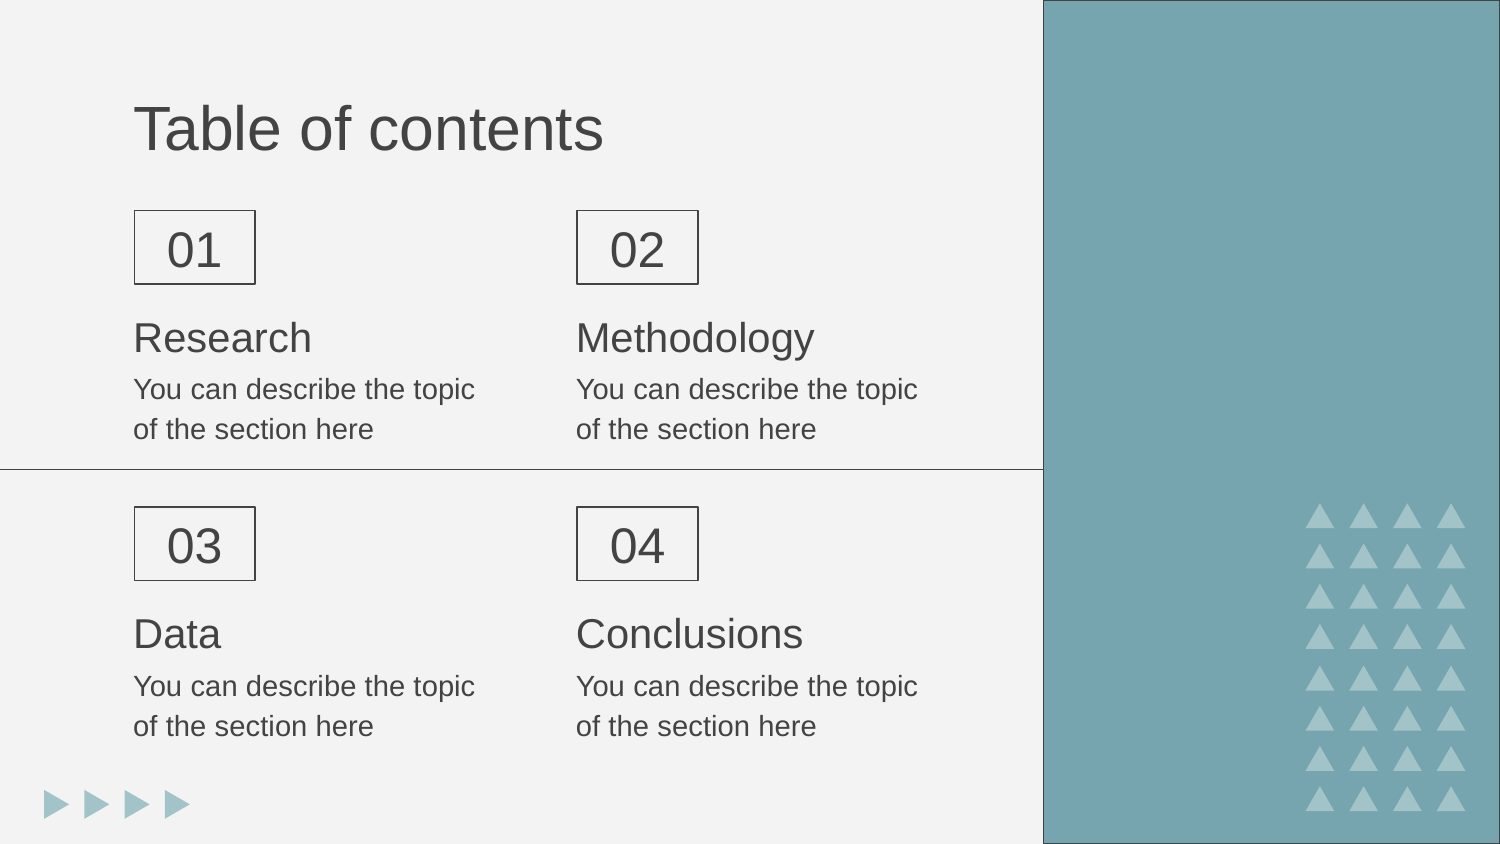

# Table of contents
01
02
Research
Methodology
You can describe the topic of the section here
You can describe the topic of the section here
03
04
Data
Conclusions
You can describe the topic of the section here
You can describe the topic of the section here